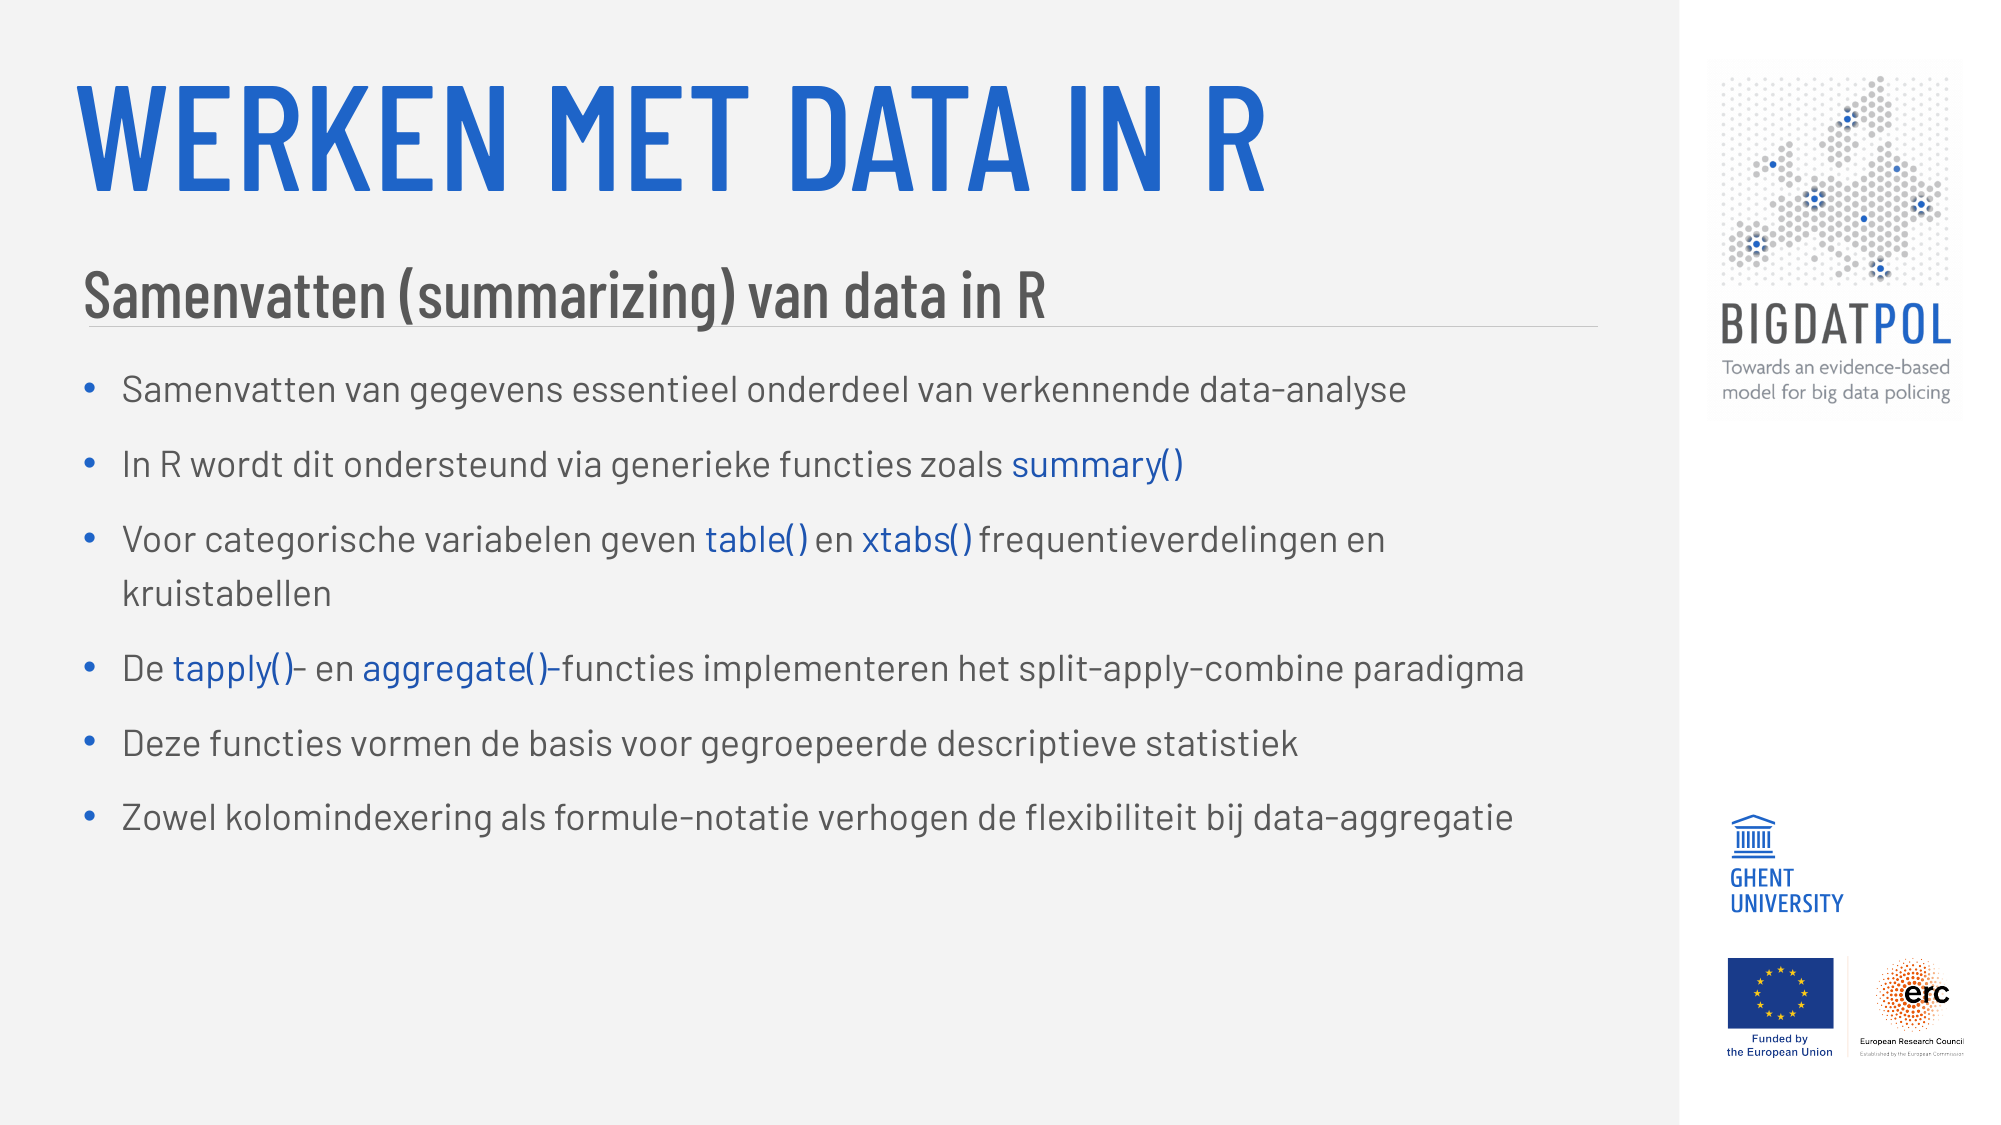

# Werken met data in r
Samenvatten (summarizing) van data in R
Samenvatten van gegevens essentieel onderdeel van verkennende data-analyse
In R wordt dit ondersteund via generieke functies zoals summary()
Voor categorische variabelen geven table() en xtabs() frequentieverdelingen en kruistabellen
De tapply()- en aggregate()-functies implementeren het split-apply-combine paradigma
Deze functies vormen de basis voor gegroepeerde descriptieve statistiek
Zowel kolomindexering als formule-notatie verhogen de flexibiliteit bij data-aggregatie